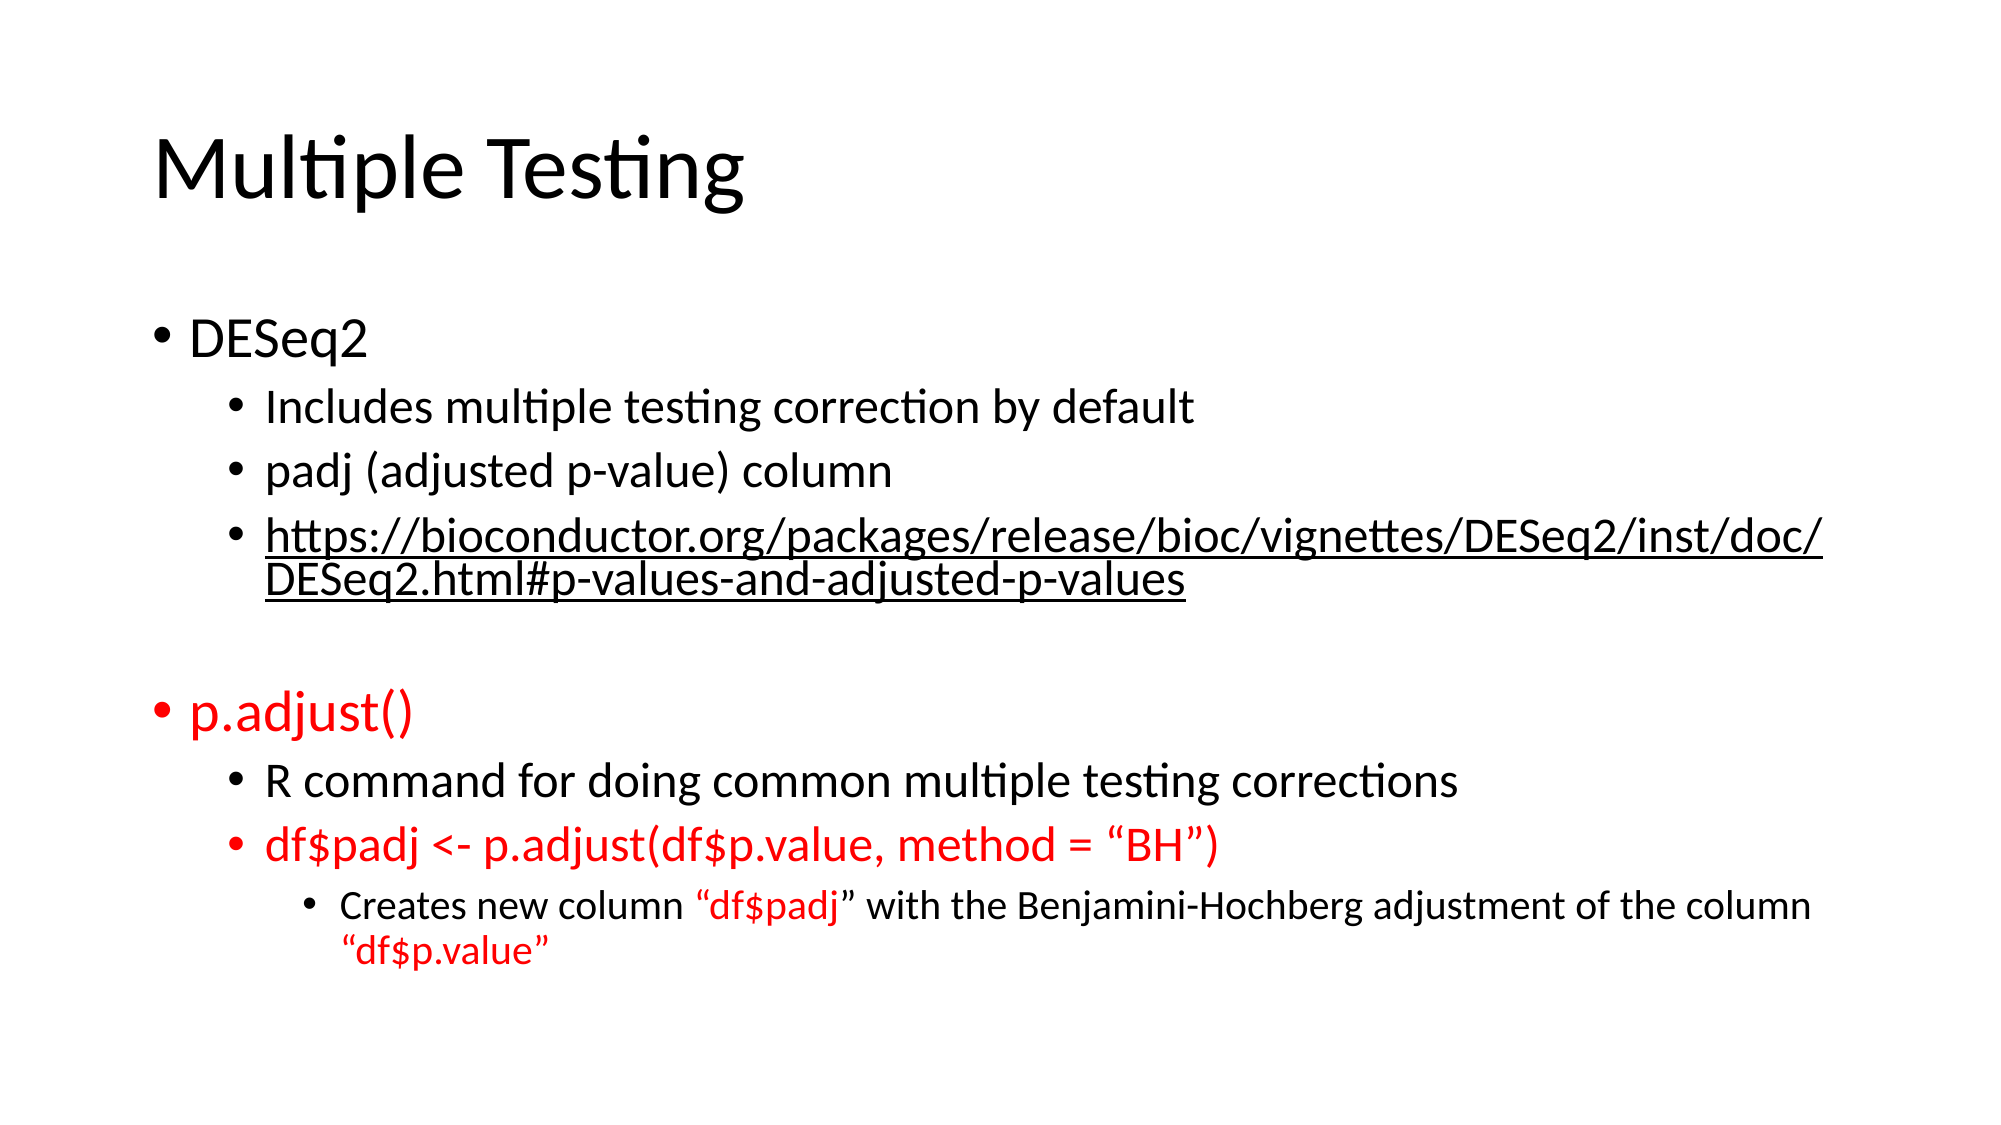

# Multiple Testing
DESeq2
Includes multiple testing correction by default
padj (adjusted p-value) column
https://bioconductor.org/packages/release/bioc/vignettes/DESeq2/inst/doc/DESeq2.html#p-values-and-adjusted-p-values
p.adjust()
R command for doing common multiple testing corrections
df$padj <- p.adjust(df$p.value, method = “BH”)
Creates new column “df$padj” with the Benjamini-Hochberg adjustment of the column “df$p.value”